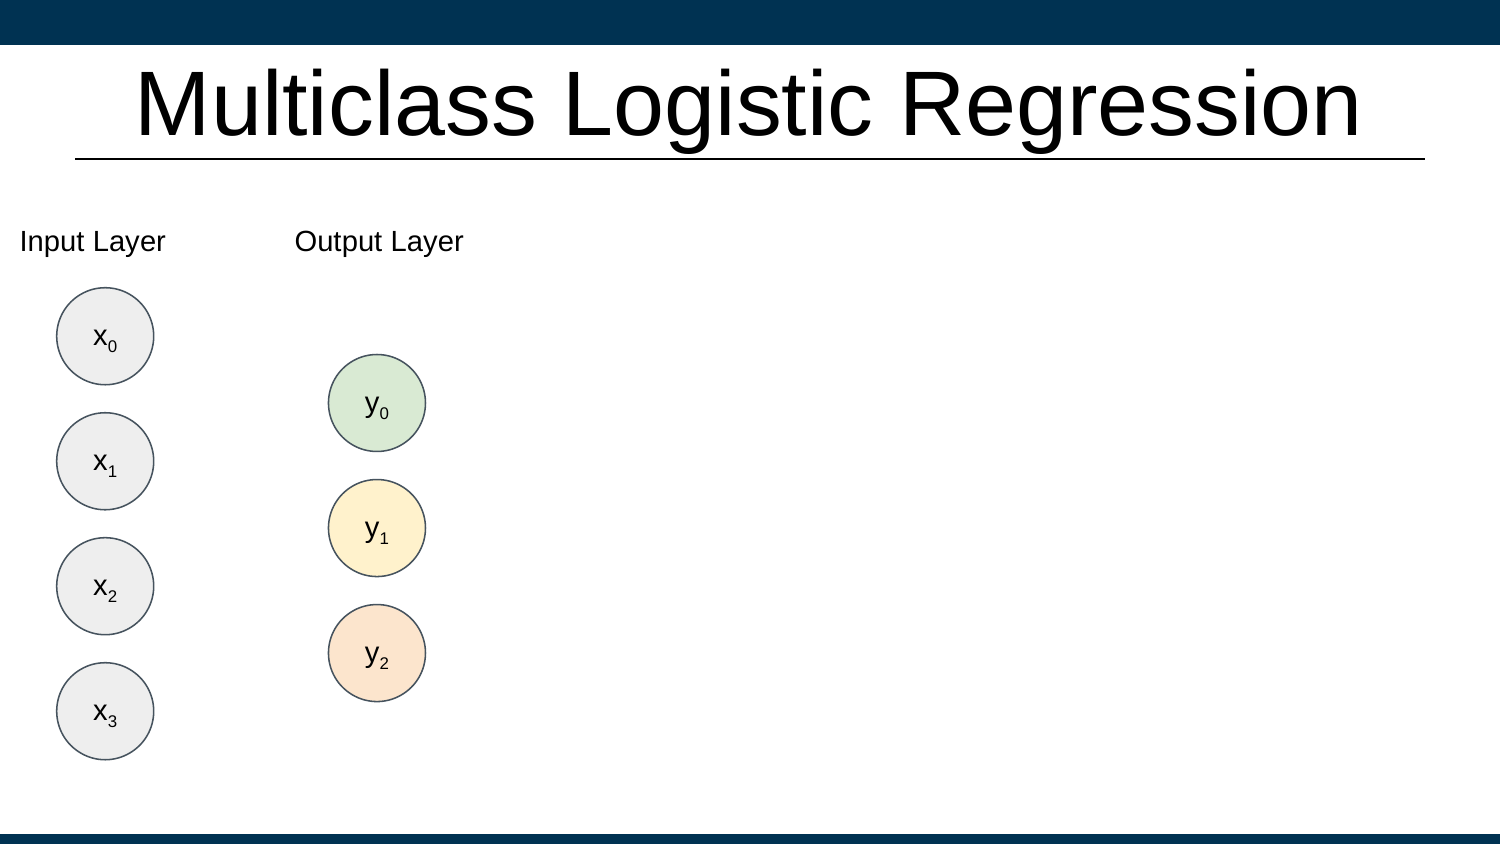

# Multiclass Logistic Regression
Input Layer
Output Layer
x0
y0
x1
y1
x2
y2
x3